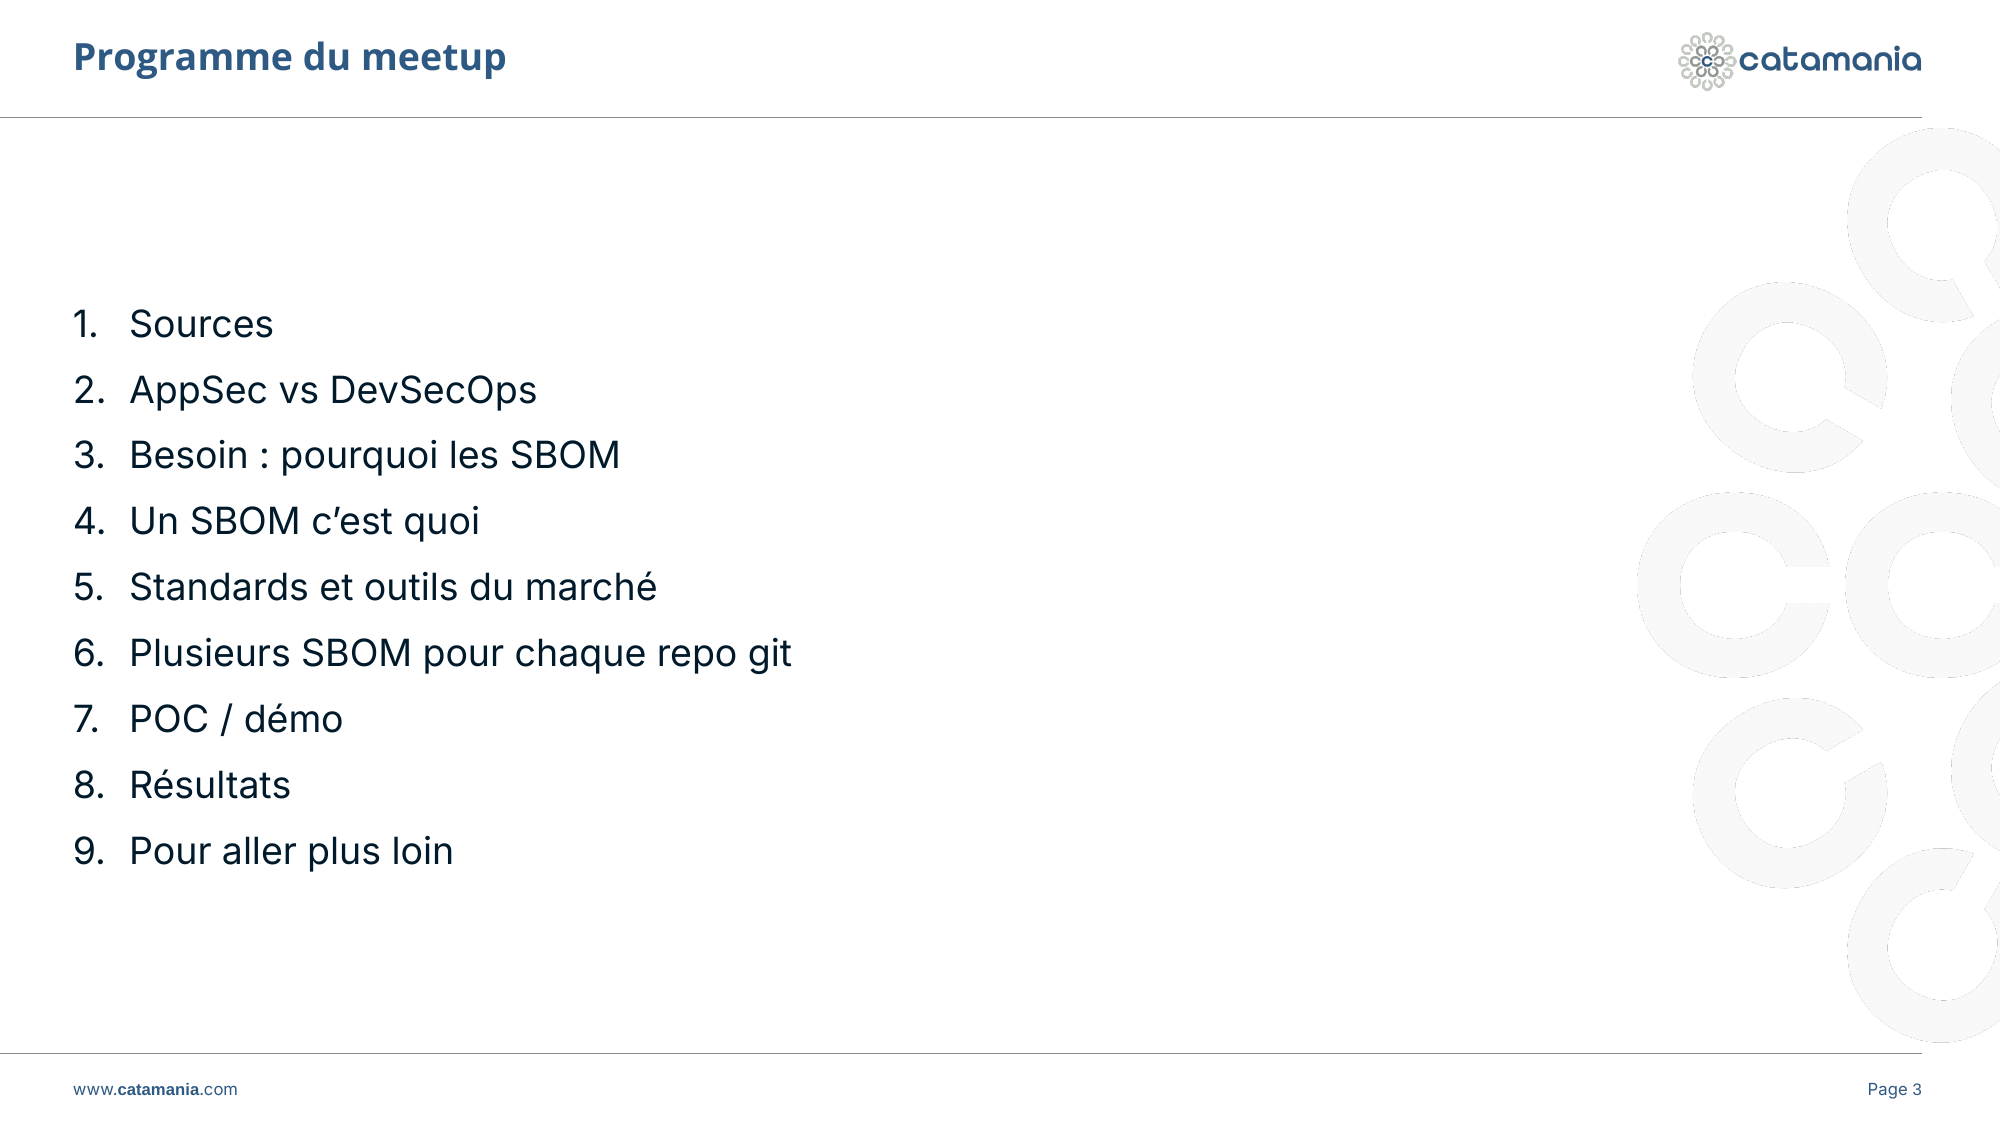

# Programme du meetup
Sources
AppSec vs DevSecOps
Besoin : pourquoi les SBOM
Un SBOM c’est quoi
Standards et outils du marché
Plusieurs SBOM pour chaque repo git
POC / démo
Résultats
Pour aller plus loin